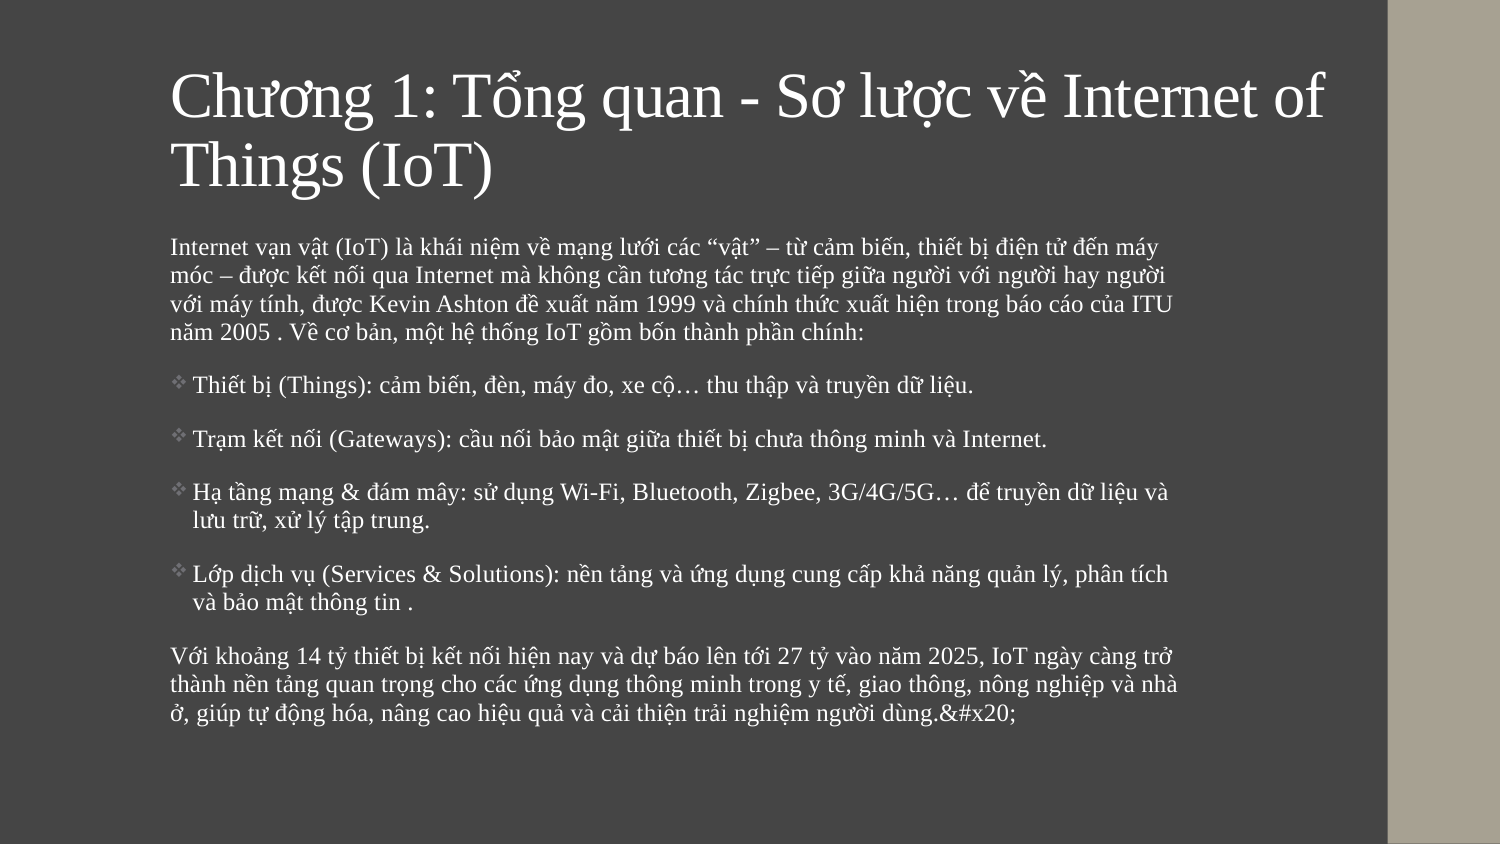

# Chương 1: Tổng quan - Sơ lược về Internet of Things (IoT)
Internet vạn vật (IoT) là khái niệm về mạng lưới các “vật” – từ cảm biến, thiết bị điện tử đến máy móc – được kết nối qua Internet mà không cần tương tác trực tiếp giữa người với người hay người với máy tính, được Kevin Ashton đề xuất năm 1999 và chính thức xuất hiện trong báo cáo của ITU năm 2005 . Về cơ bản, một hệ thống IoT gồm bốn thành phần chính:
Thiết bị (Things): cảm biến, đèn, máy đo, xe cộ… thu thập và truyền dữ liệu.
Trạm kết nối (Gateways): cầu nối bảo mật giữa thiết bị chưa thông minh và Internet.
Hạ tầng mạng & đám mây: sử dụng Wi-Fi, Bluetooth, Zigbee, 3G/4G/5G… để truyền dữ liệu và lưu trữ, xử lý tập trung.
Lớp dịch vụ (Services & Solutions): nền tảng và ứng dụng cung cấp khả năng quản lý, phân tích và bảo mật thông tin .
Với khoảng 14 tỷ thiết bị kết nối hiện nay và dự báo lên tới 27 tỷ vào năm 2025, IoT ngày càng trở thành nền tảng quan trọng cho các ứng dụng thông minh trong y tế, giao thông, nông nghiệp và nhà ở, giúp tự động hóa, nâng cao hiệu quả và cải thiện trải nghiệm người dùng.&#x20;